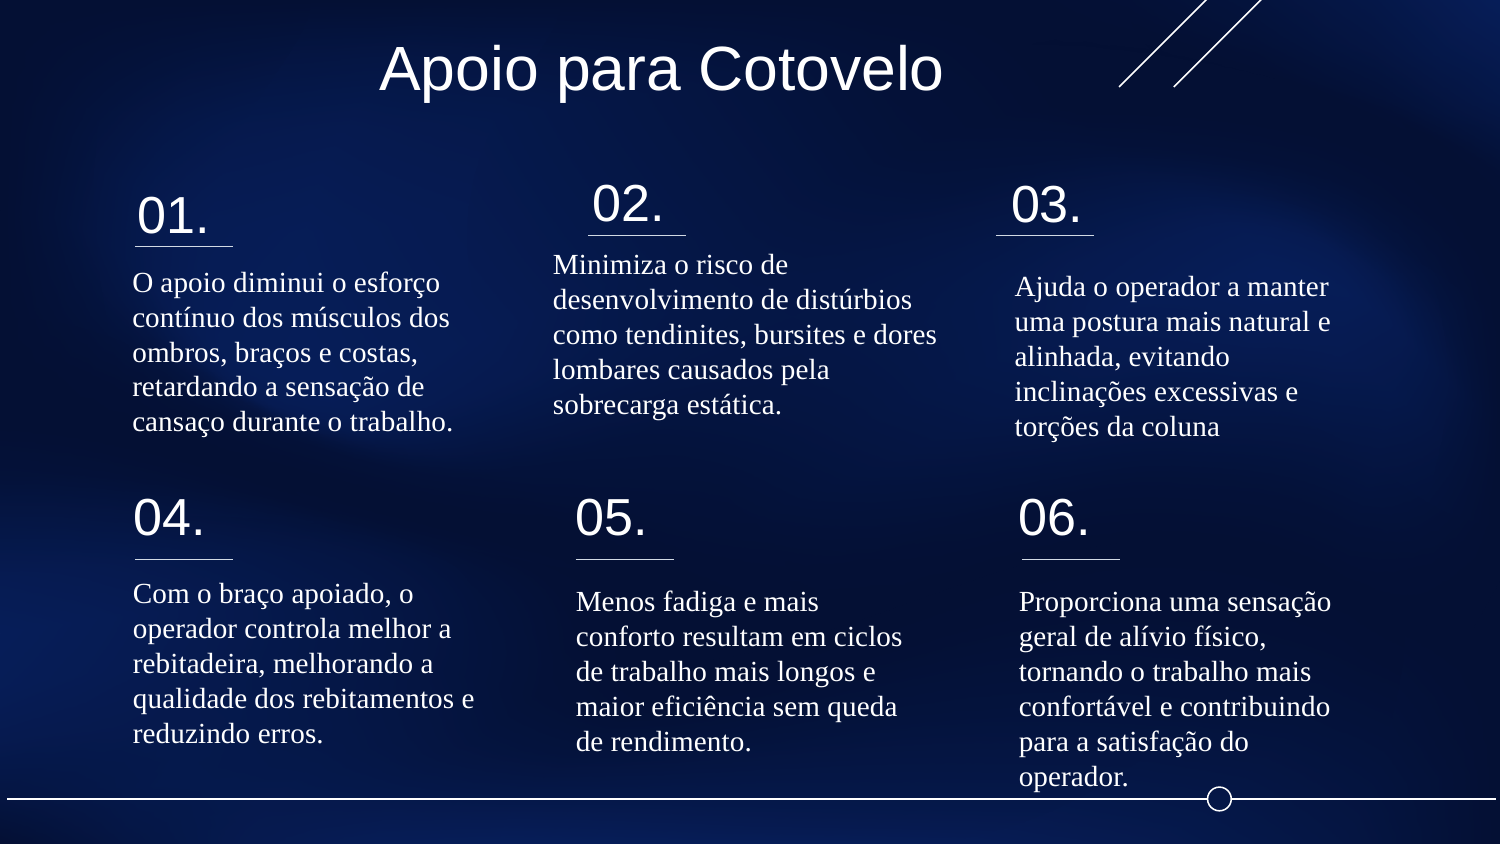

# Apoio para Cotovelo
02.
03.
01.
Minimiza o risco de desenvolvimento de distúrbios como tendinites, bursites e dores lombares causados pela sobrecarga estática.
O apoio diminui o esforço contínuo dos músculos dos ombros, braços e costas, retardando a sensação de cansaço durante o trabalho.
Ajuda o operador a manter uma postura mais natural e alinhada, evitando inclinações excessivas e torções da coluna
04.
05.
06.
Com o braço apoiado, o operador controla melhor a rebitadeira, melhorando a qualidade dos rebitamentos e reduzindo erros.
Menos fadiga e mais conforto resultam em ciclos de trabalho mais longos e maior eficiência sem queda de rendimento.
Proporciona uma sensação geral de alívio físico, tornando o trabalho mais confortável e contribuindo para a satisfação do operador.